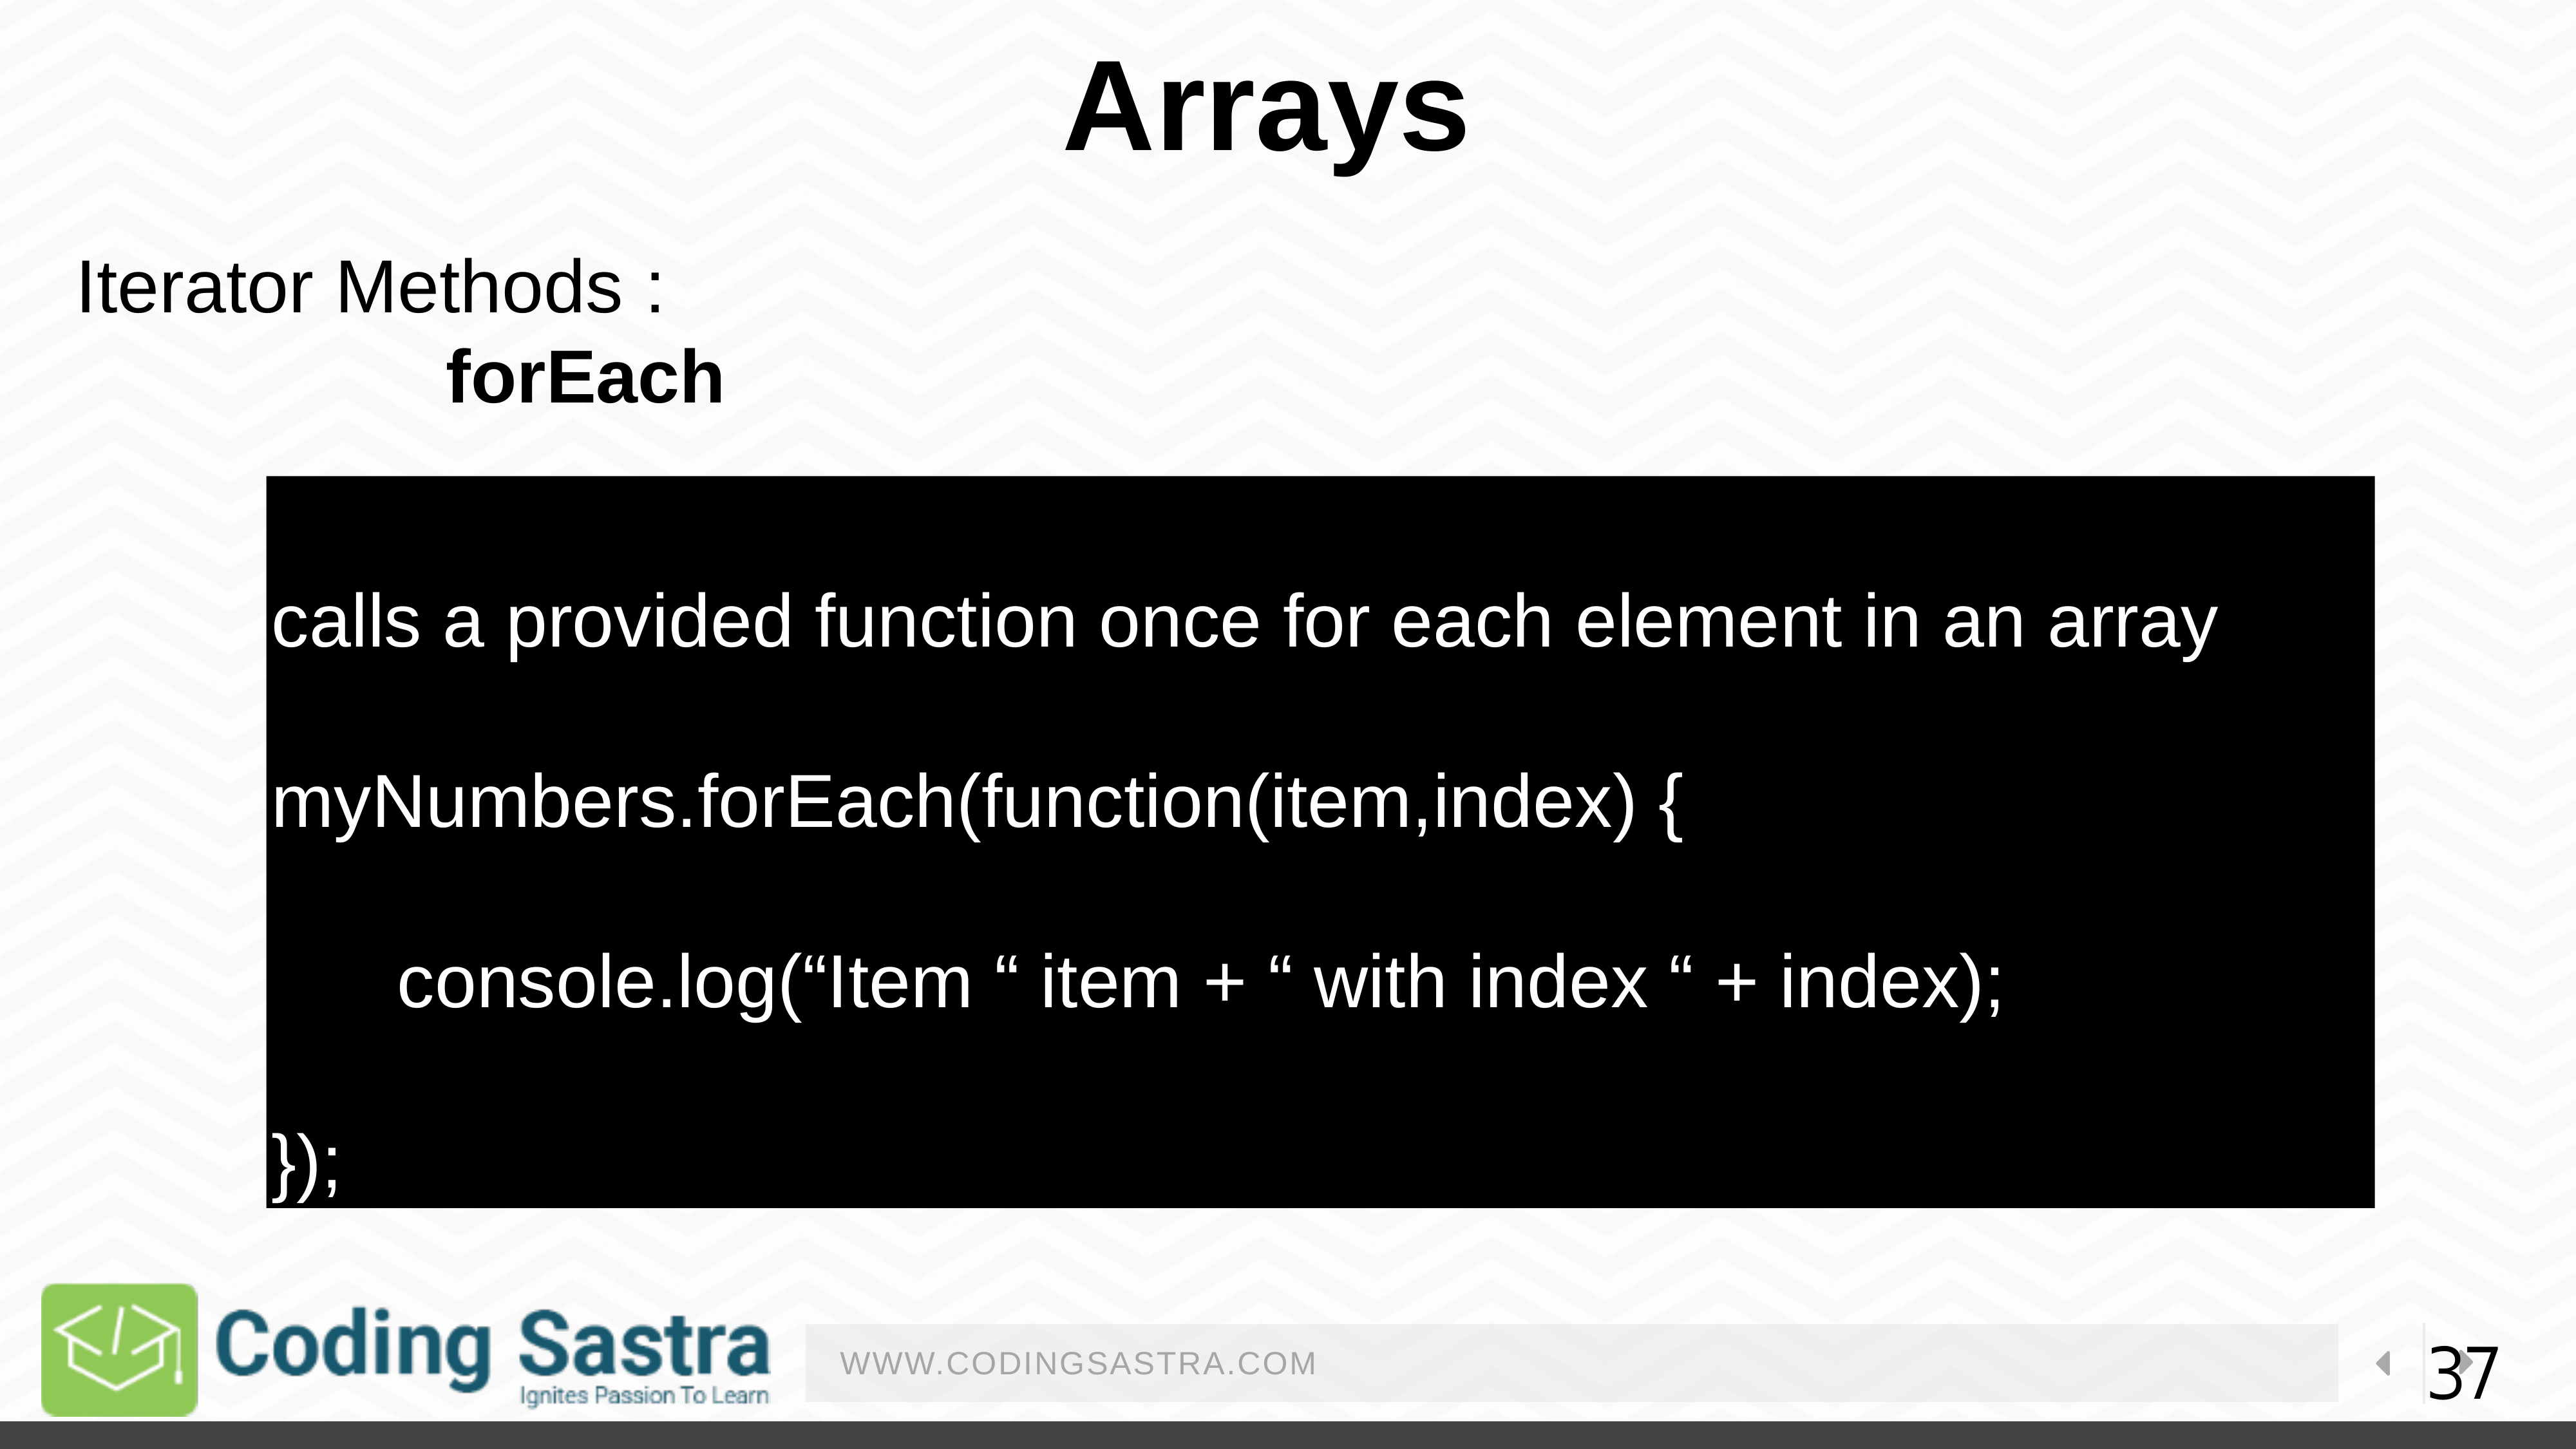

Arrays
Iterator Methods​ :
forEach
calls a provided function once for each element in an array​
myNumbers.forEach(function(item,index) {​
      console.log(“Item “ item + “ with index “ + index);​
});
37